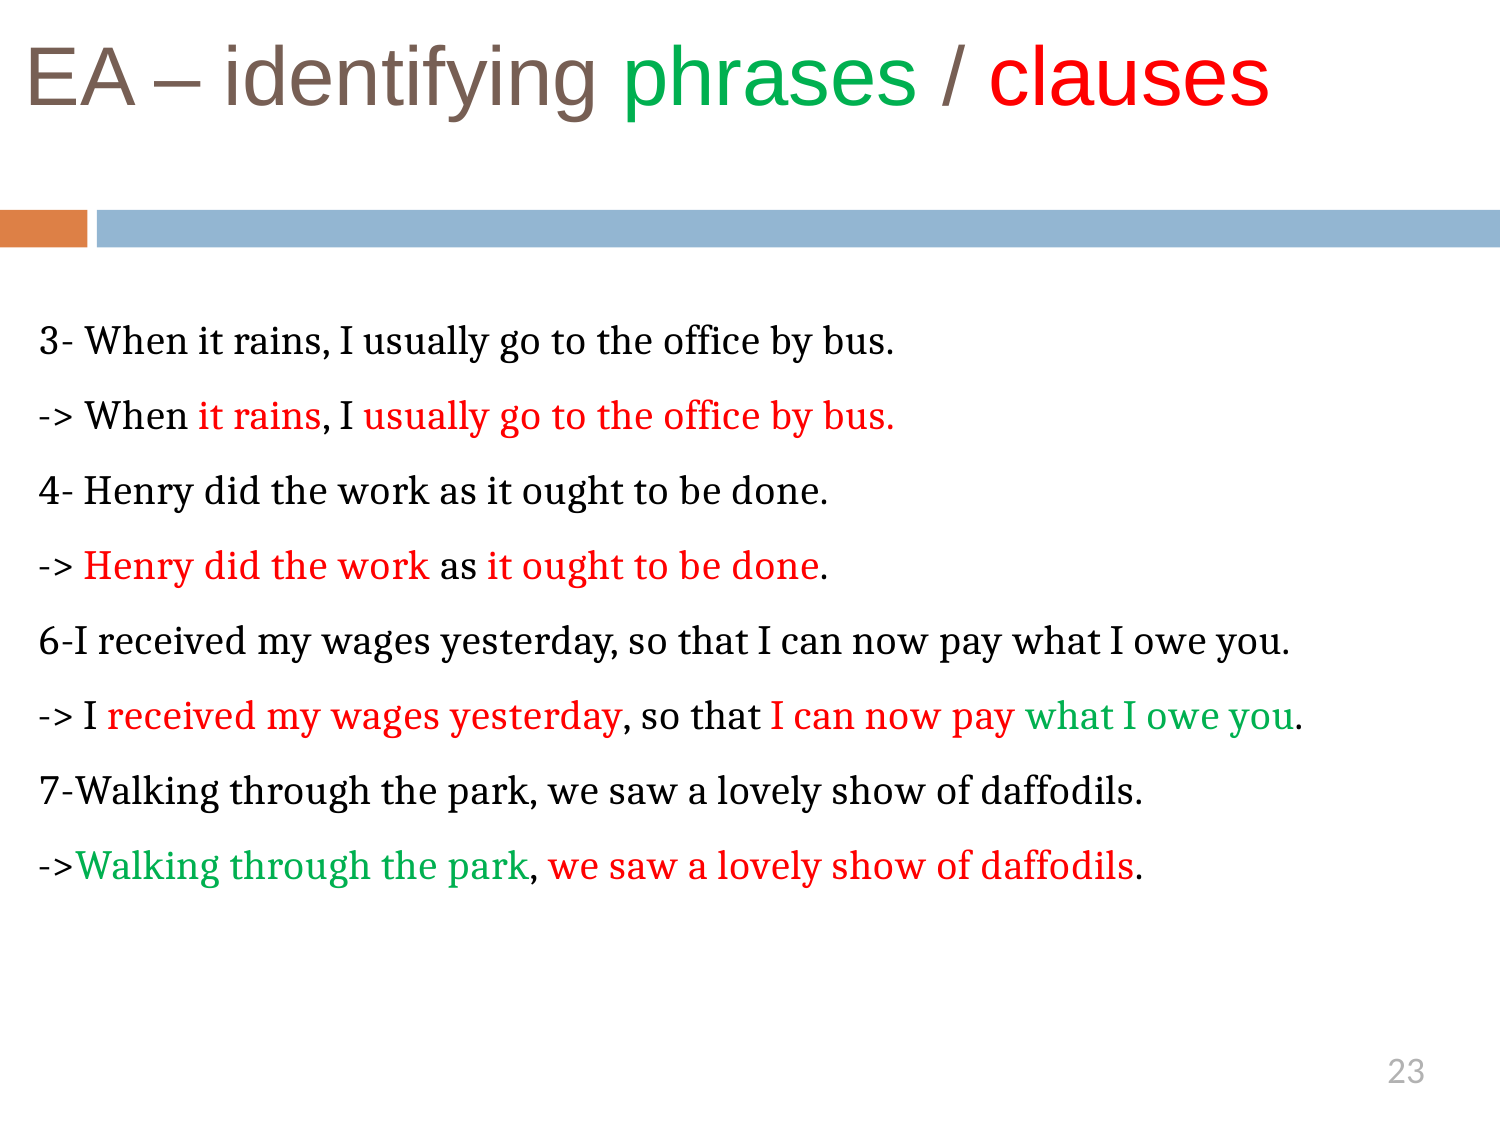

# EA – identifying phrases / clauses
3- When it rains, I usually go to the office by bus.
-> When it rains, I usually go to the office by bus.
4- Henry did the work as it ought to be done.
-> Henry did the work as it ought to be done.
6-I received my wages yesterday, so that I can now pay what I owe you.
-> I received my wages yesterday, so that I can now pay what I owe you.
7-Walking through the park, we saw a lovely show of daffodils.
->Walking through the park, we saw a lovely show of daffodils.
23